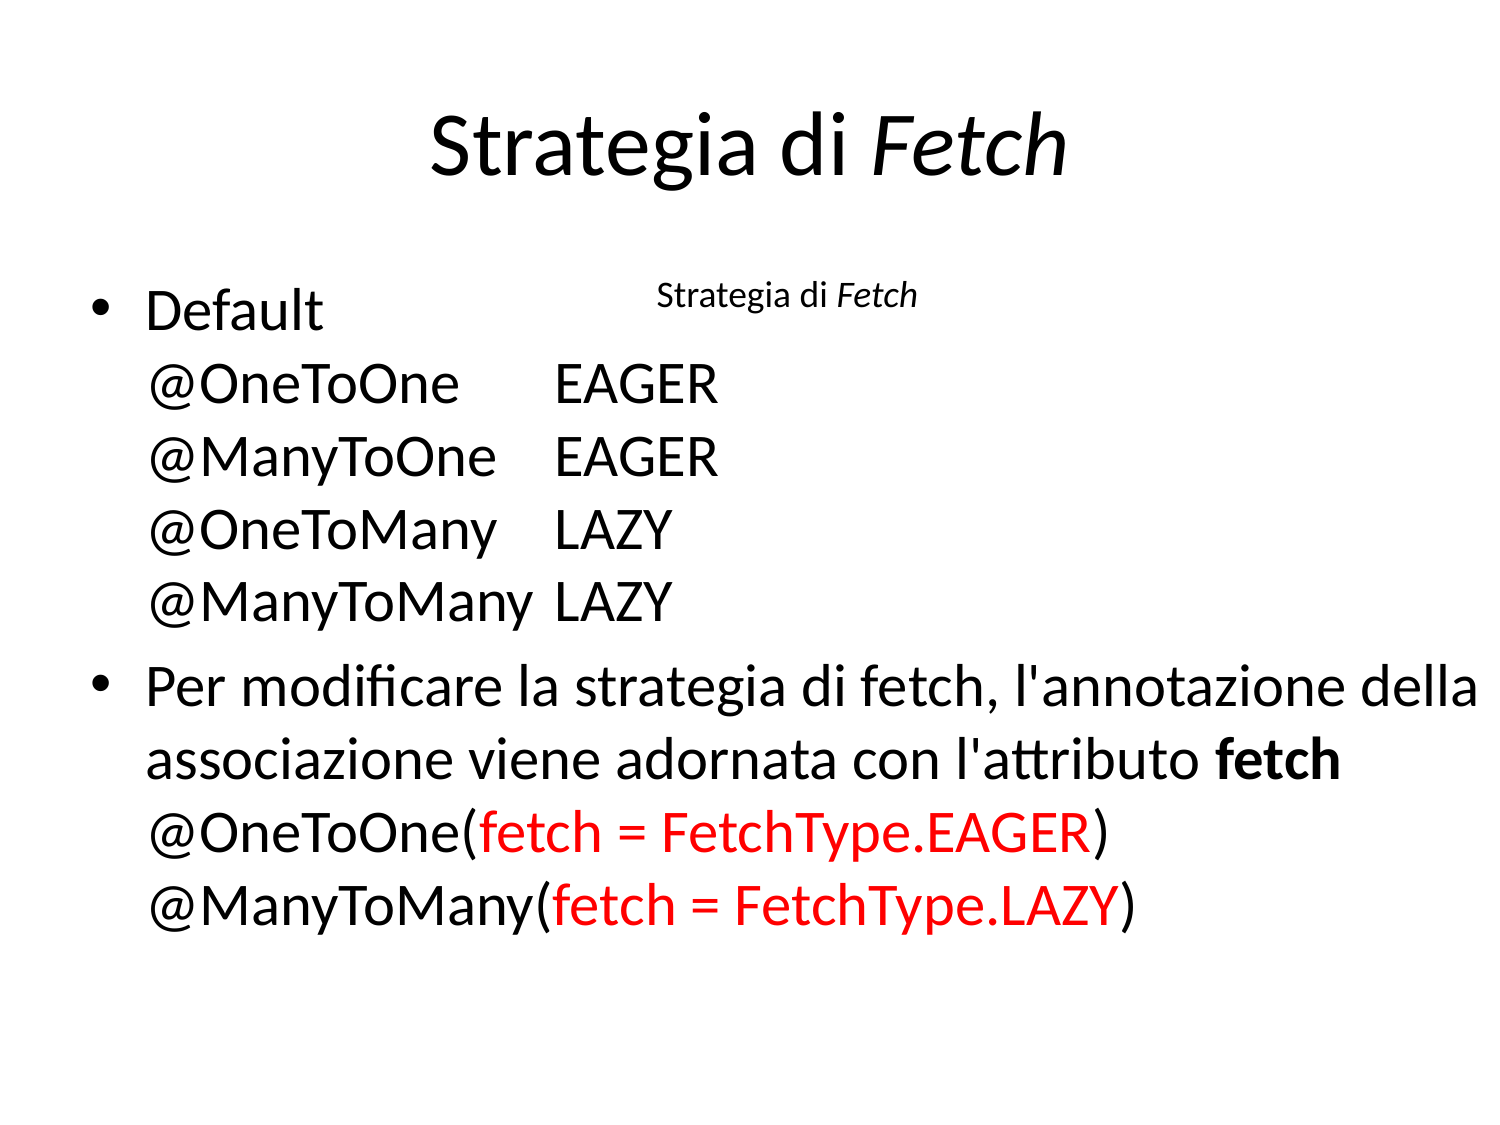

# Strategia di Fetch
Default
@OneToOne			EAGER
@ManyToOne			EAGER
@OneToMany			LAZY
@ManyToMany		LAZY
Per modificare la strategia di fetch, l'annotazione della associazione viene adornata con l'attributo fetch
@OneToOne(fetch = FetchType.EAGER)
@ManyToMany(fetch = FetchType.LAZY)
Strategia di Fetch